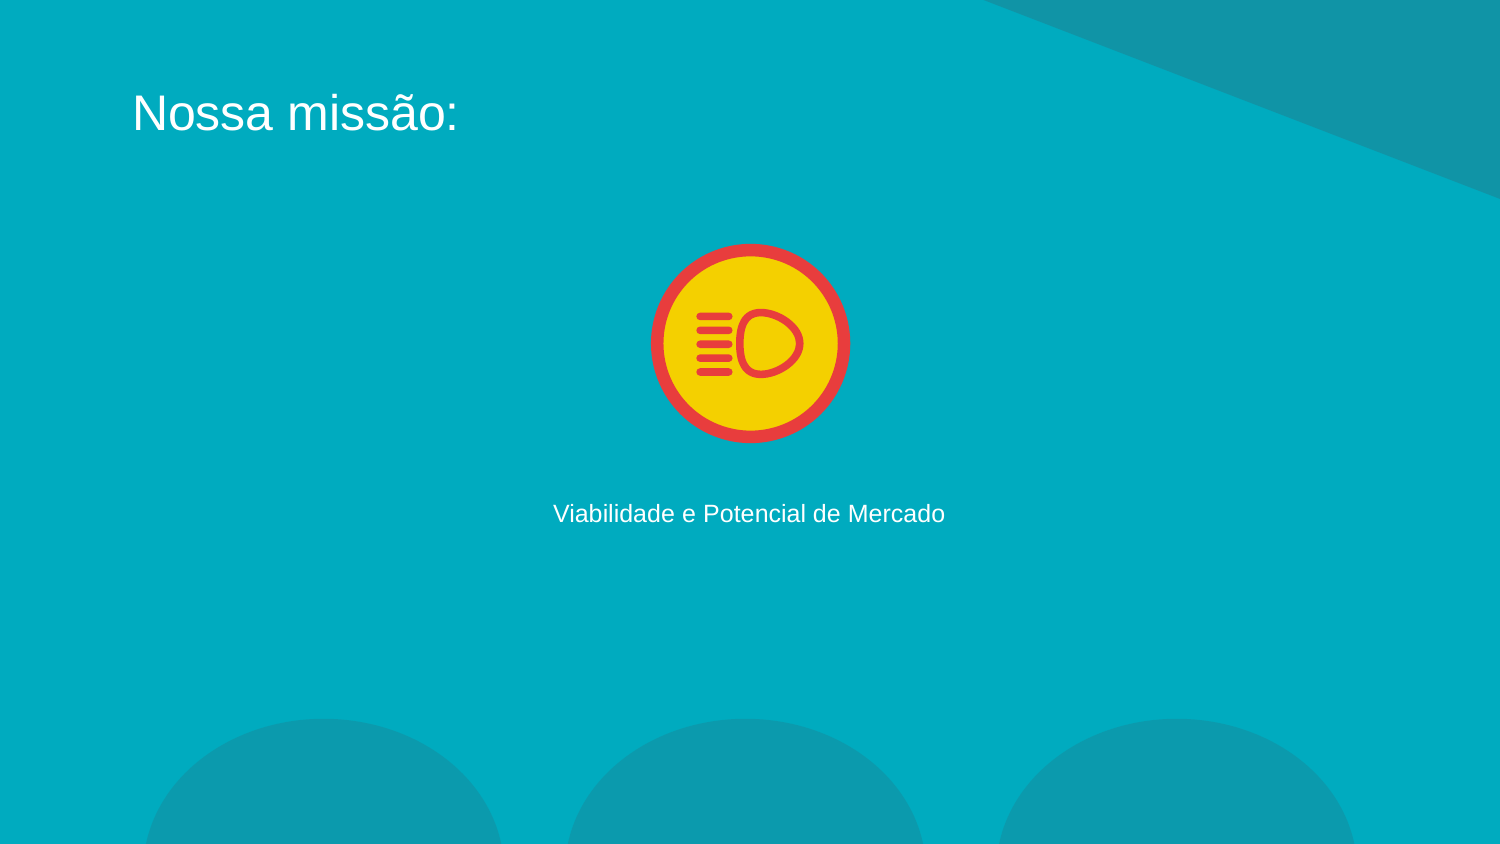

# Nossa missão:

Viabilidade e Potencial de Mercado